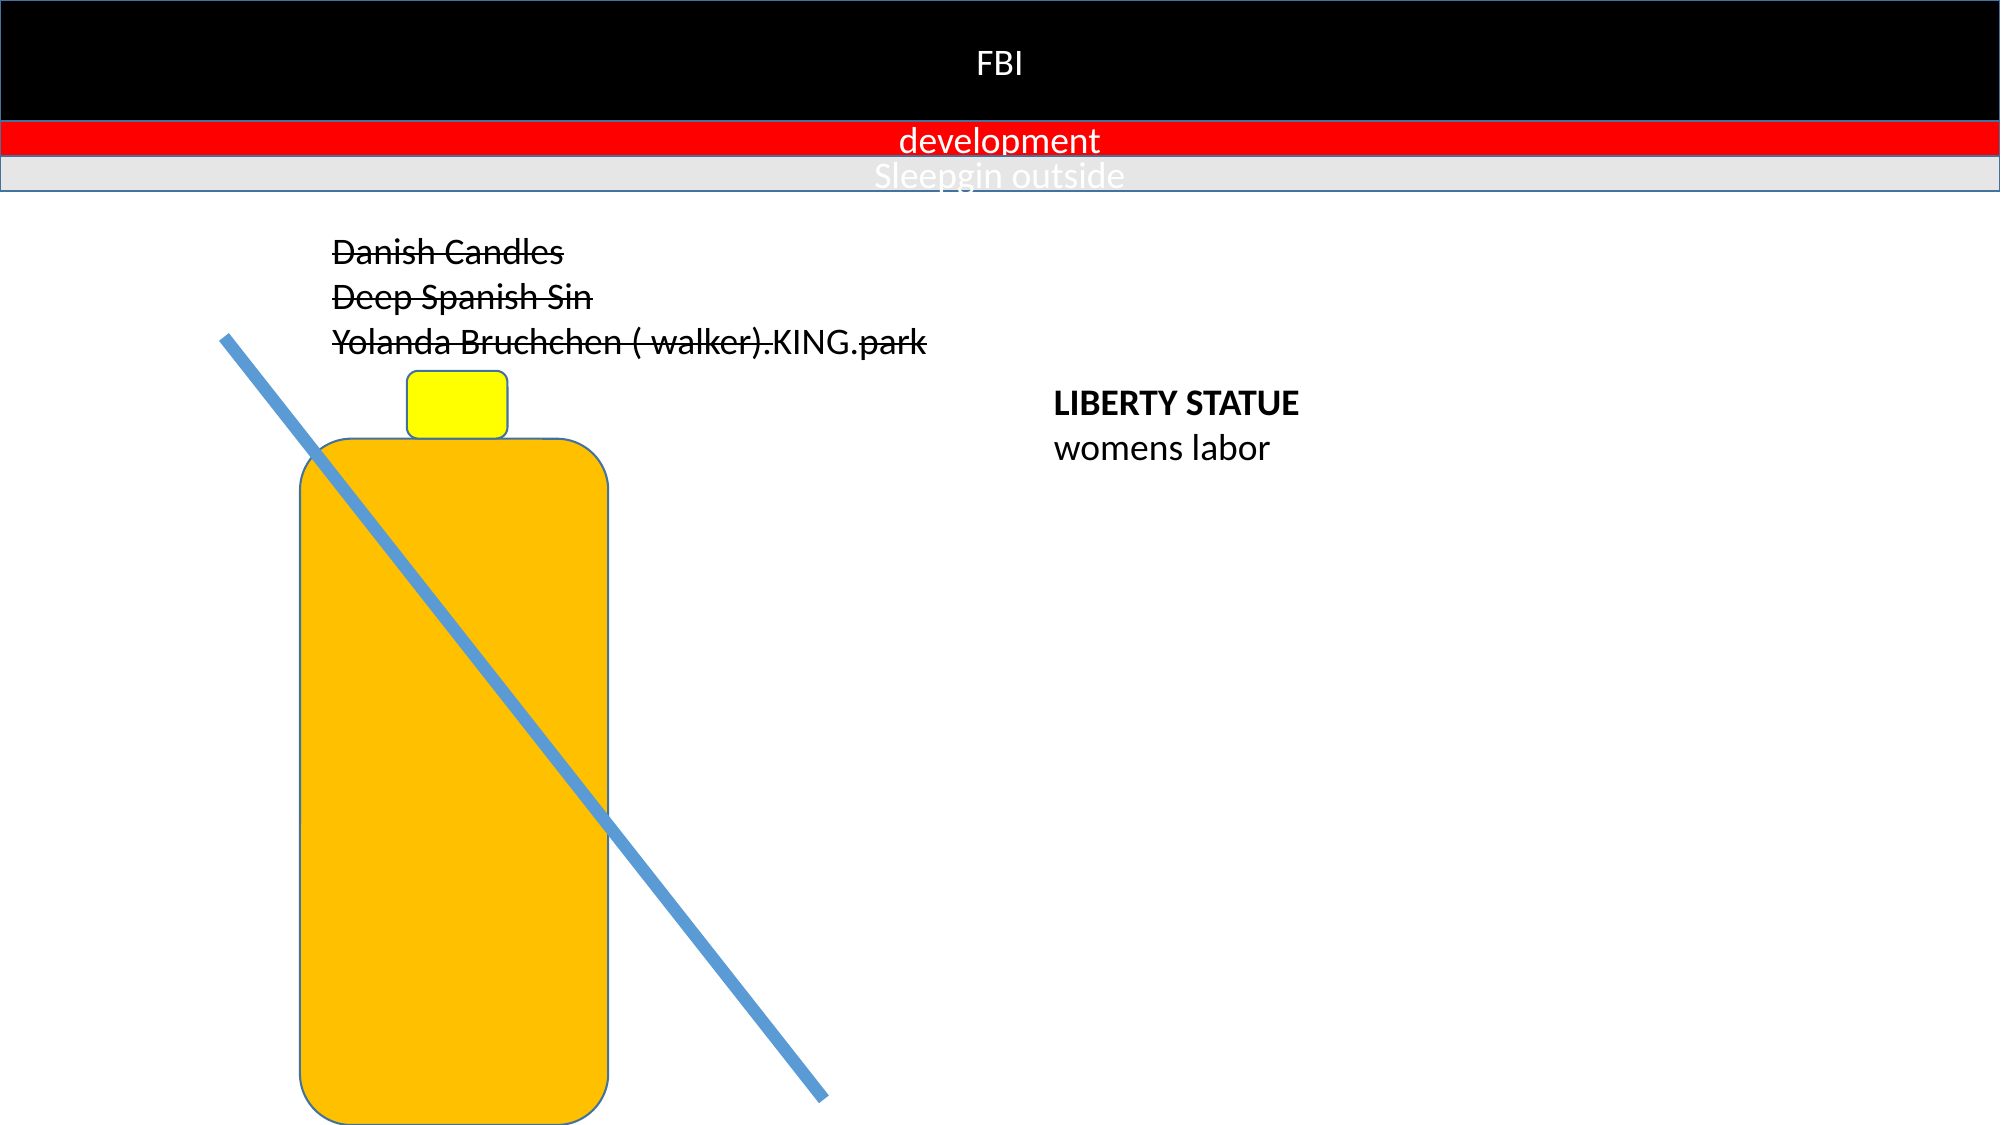

FBI
development
Sleepgin outside
Danish Candles
Deep Spanish Sin
Yolanda Bruchchen ( walker).KING.park

LIBERTY STATUE
womens labor